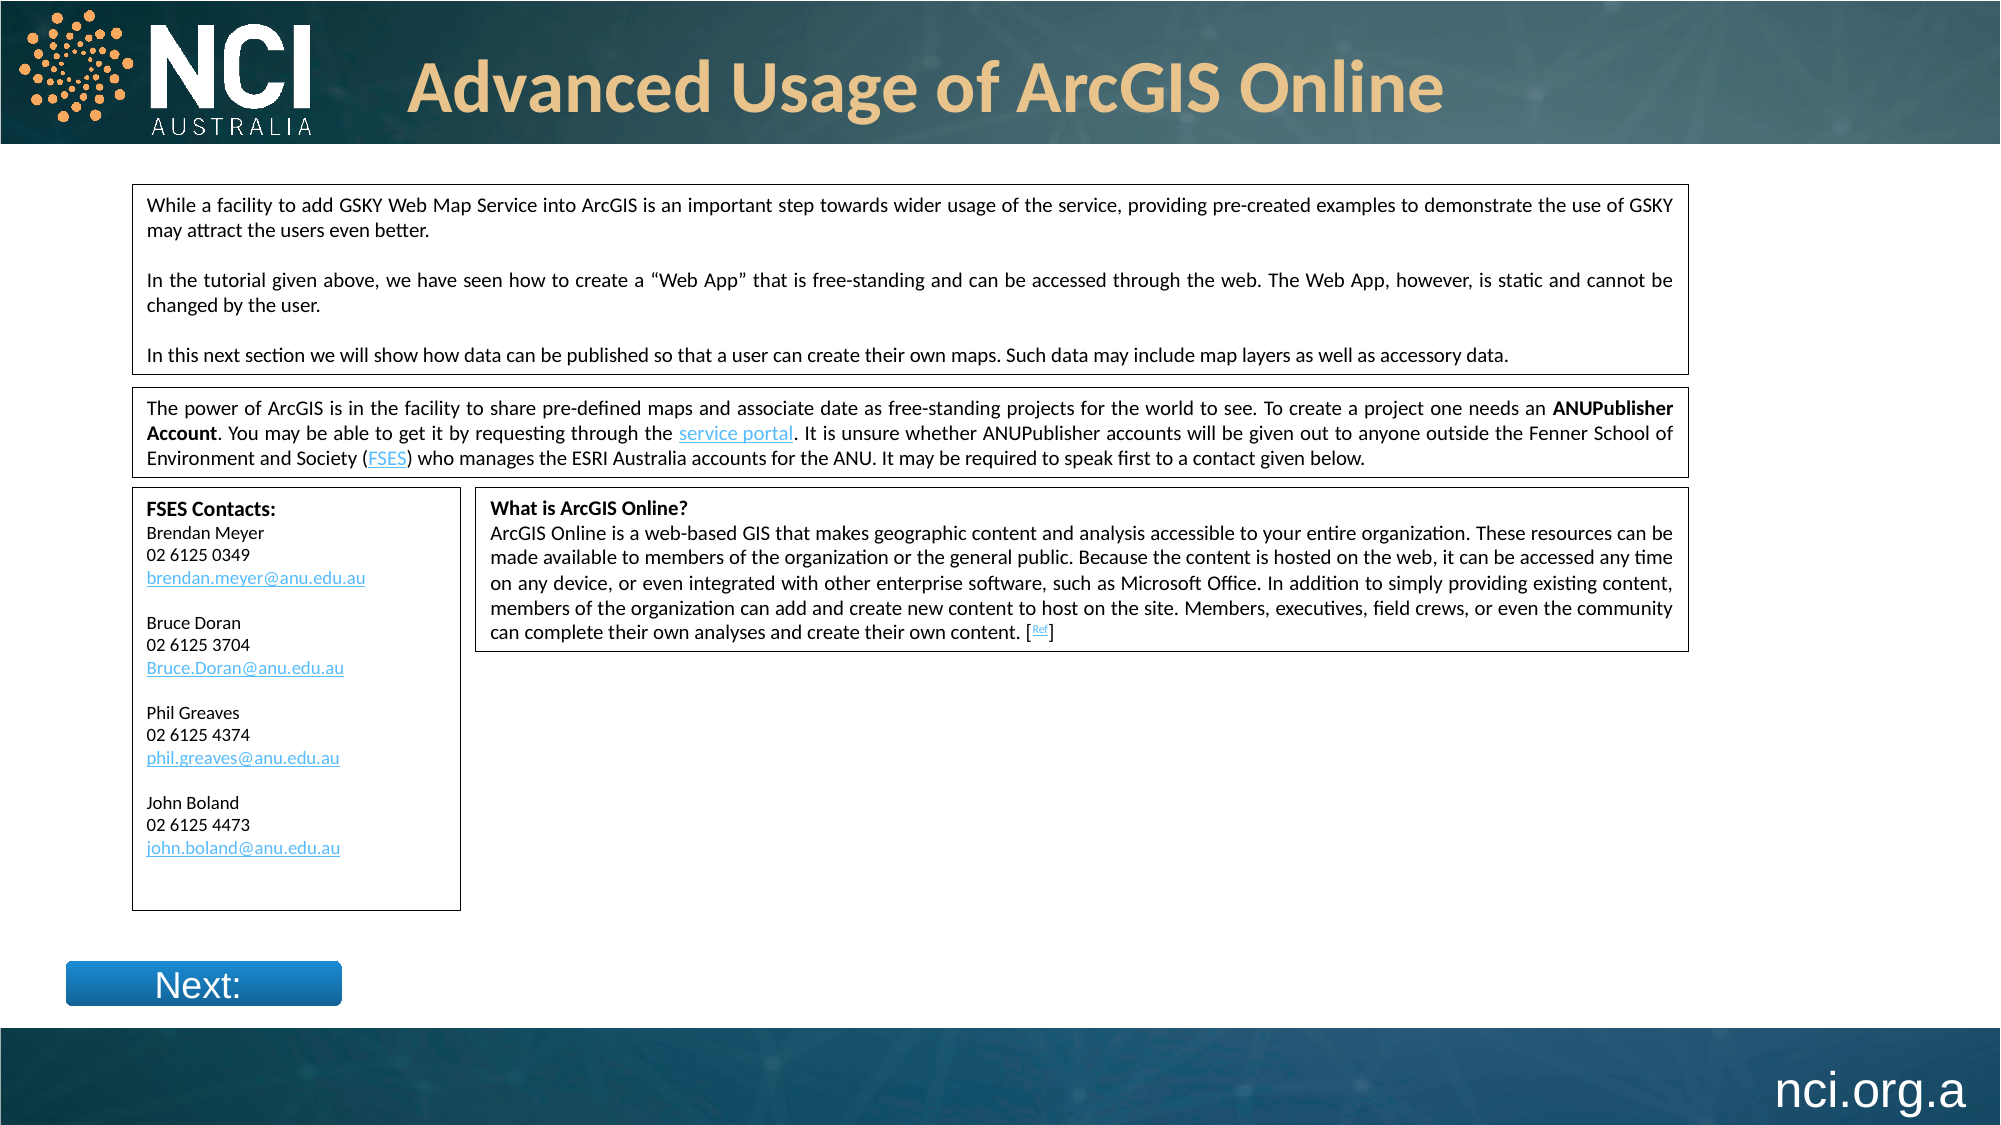

Advanced Usage of ArcGIS Online
While a facility to add GSKY Web Map Service into ArcGIS is an important step towards wider usage of the service, providing pre-created examples to demonstrate the use of GSKY may attract the users even better.

In the tutorial given above, we have seen how to create a “Web App” that is free-standing and can be accessed through the web. The Web App, however, is static and cannot be changed by the user.

In this next section we will show how data can be published so that a user can create their own maps. Such data may include map layers as well as accessory data.
The power of ArcGIS is in the facility to share pre-defined maps and associate date as free-standing projects for the world to see. To create a project one needs an ANUPublisher Account. You may be able to get it by requesting through the service portal. It is unsure whether ANUPublisher accounts will be given out to anyone outside the Fenner School of Environment and Society (FSES) who manages the ESRI Australia accounts for the ANU. It may be required to speak first to a contact given below.
FSES Contacts:
Brendan Meyer
02 6125 0349
brendan.meyer@anu.edu.au

Bruce Doran
02 6125 3704
Bruce.Doran@anu.edu.au

Phil Greaves
02 6125 4374
phil.greaves@anu.edu.au

John Boland
02 6125 4473
john.boland@anu.edu.au

What is ArcGIS Online?
ArcGIS Online is a web-based GIS that makes geographic content and analysis accessible to your entire organization. These resources can be made available to members of the organization or the general public. Because the content is hosted on the web, it can be accessed any time on any device, or even integrated with other enterprise software, such as Microsoft Office. In addition to simply providing existing content, members of the organization can add and create new content to host on the site. Members, executives, field crews, or even the community can complete their own analyses and create their own content. [Ref]
Next:
15